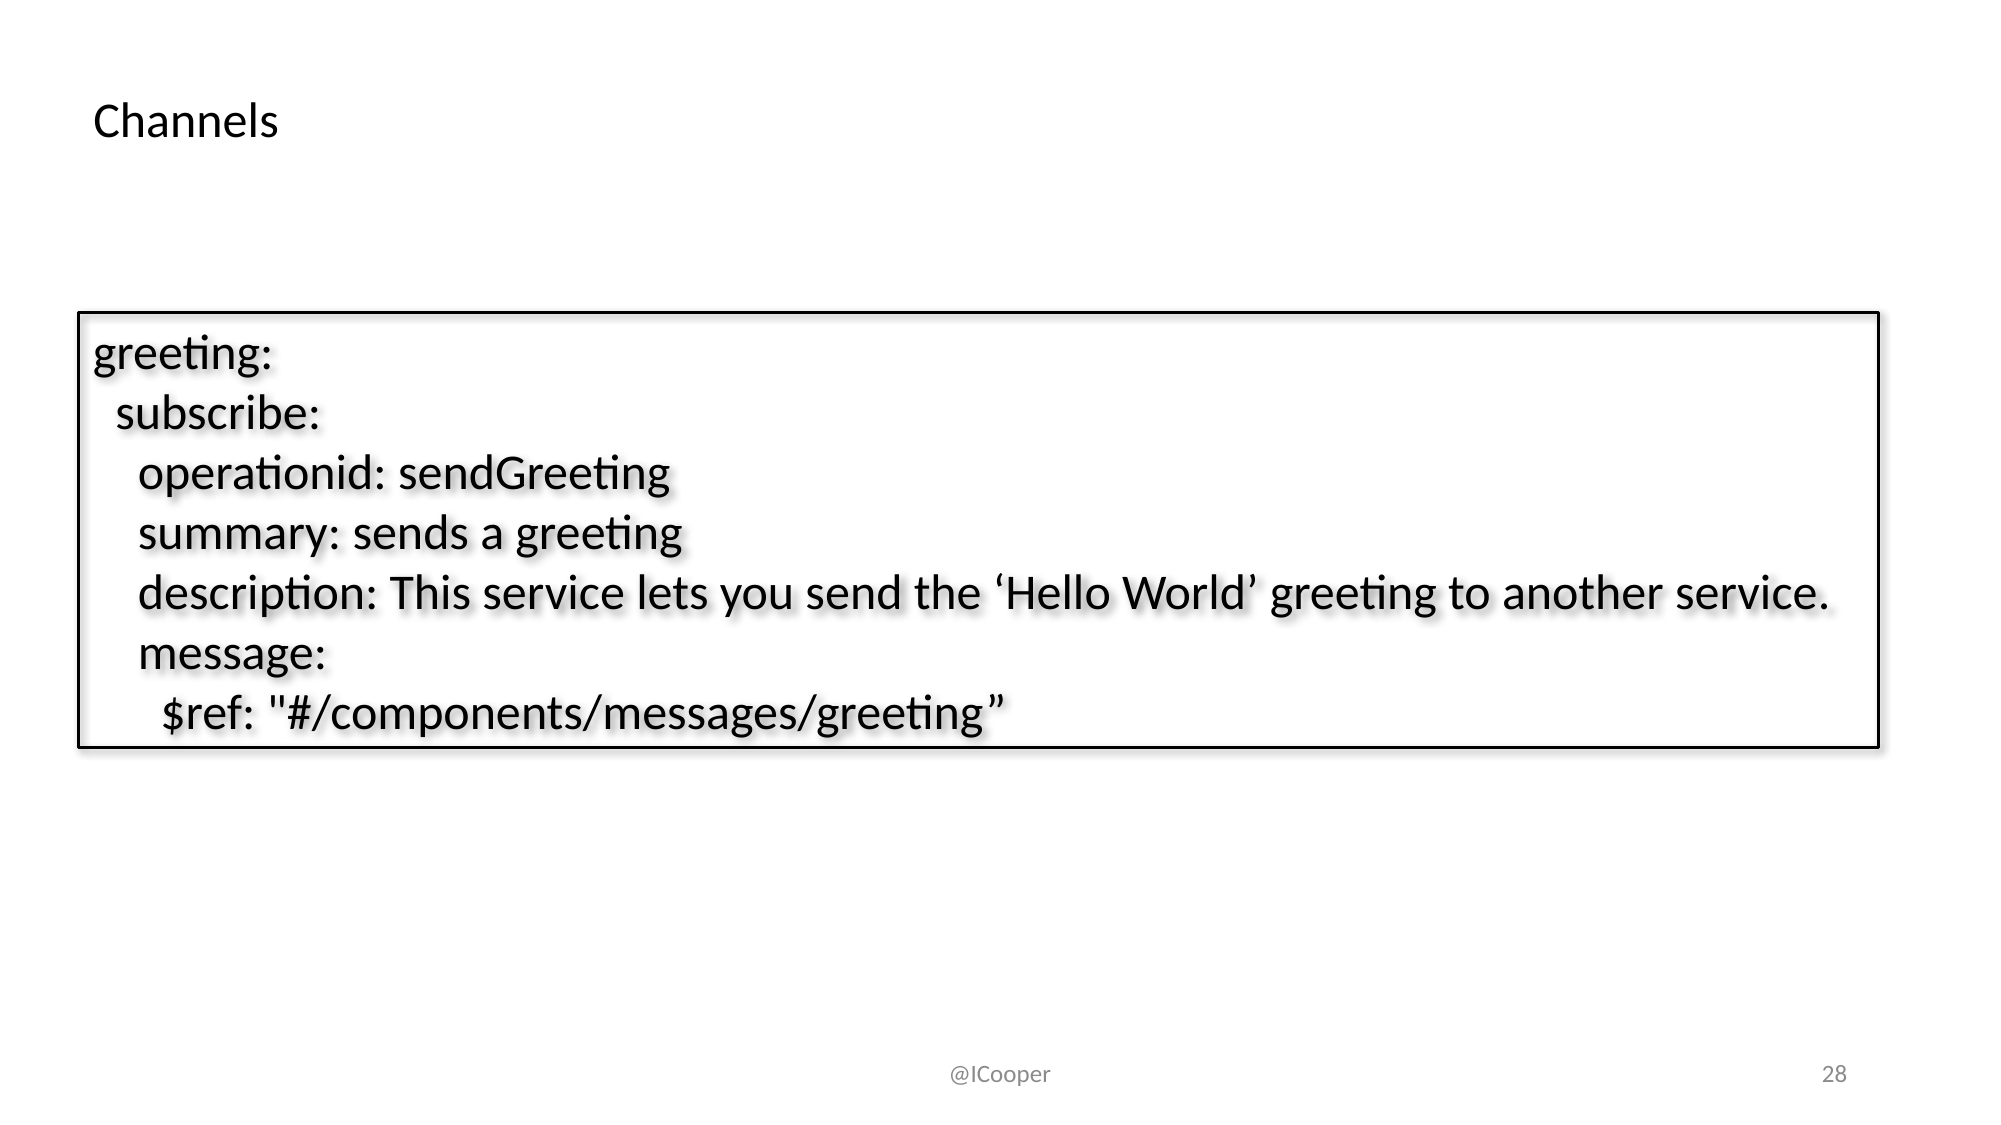

Channels
greeting:
  subscribe:
    operationid: sendGreeting
    summary: sends a greeting
    description: This service lets you send the ‘Hello World’ greeting to another service.
    message:
      $ref: "#/components/messages/greeting”
@ICooper
28